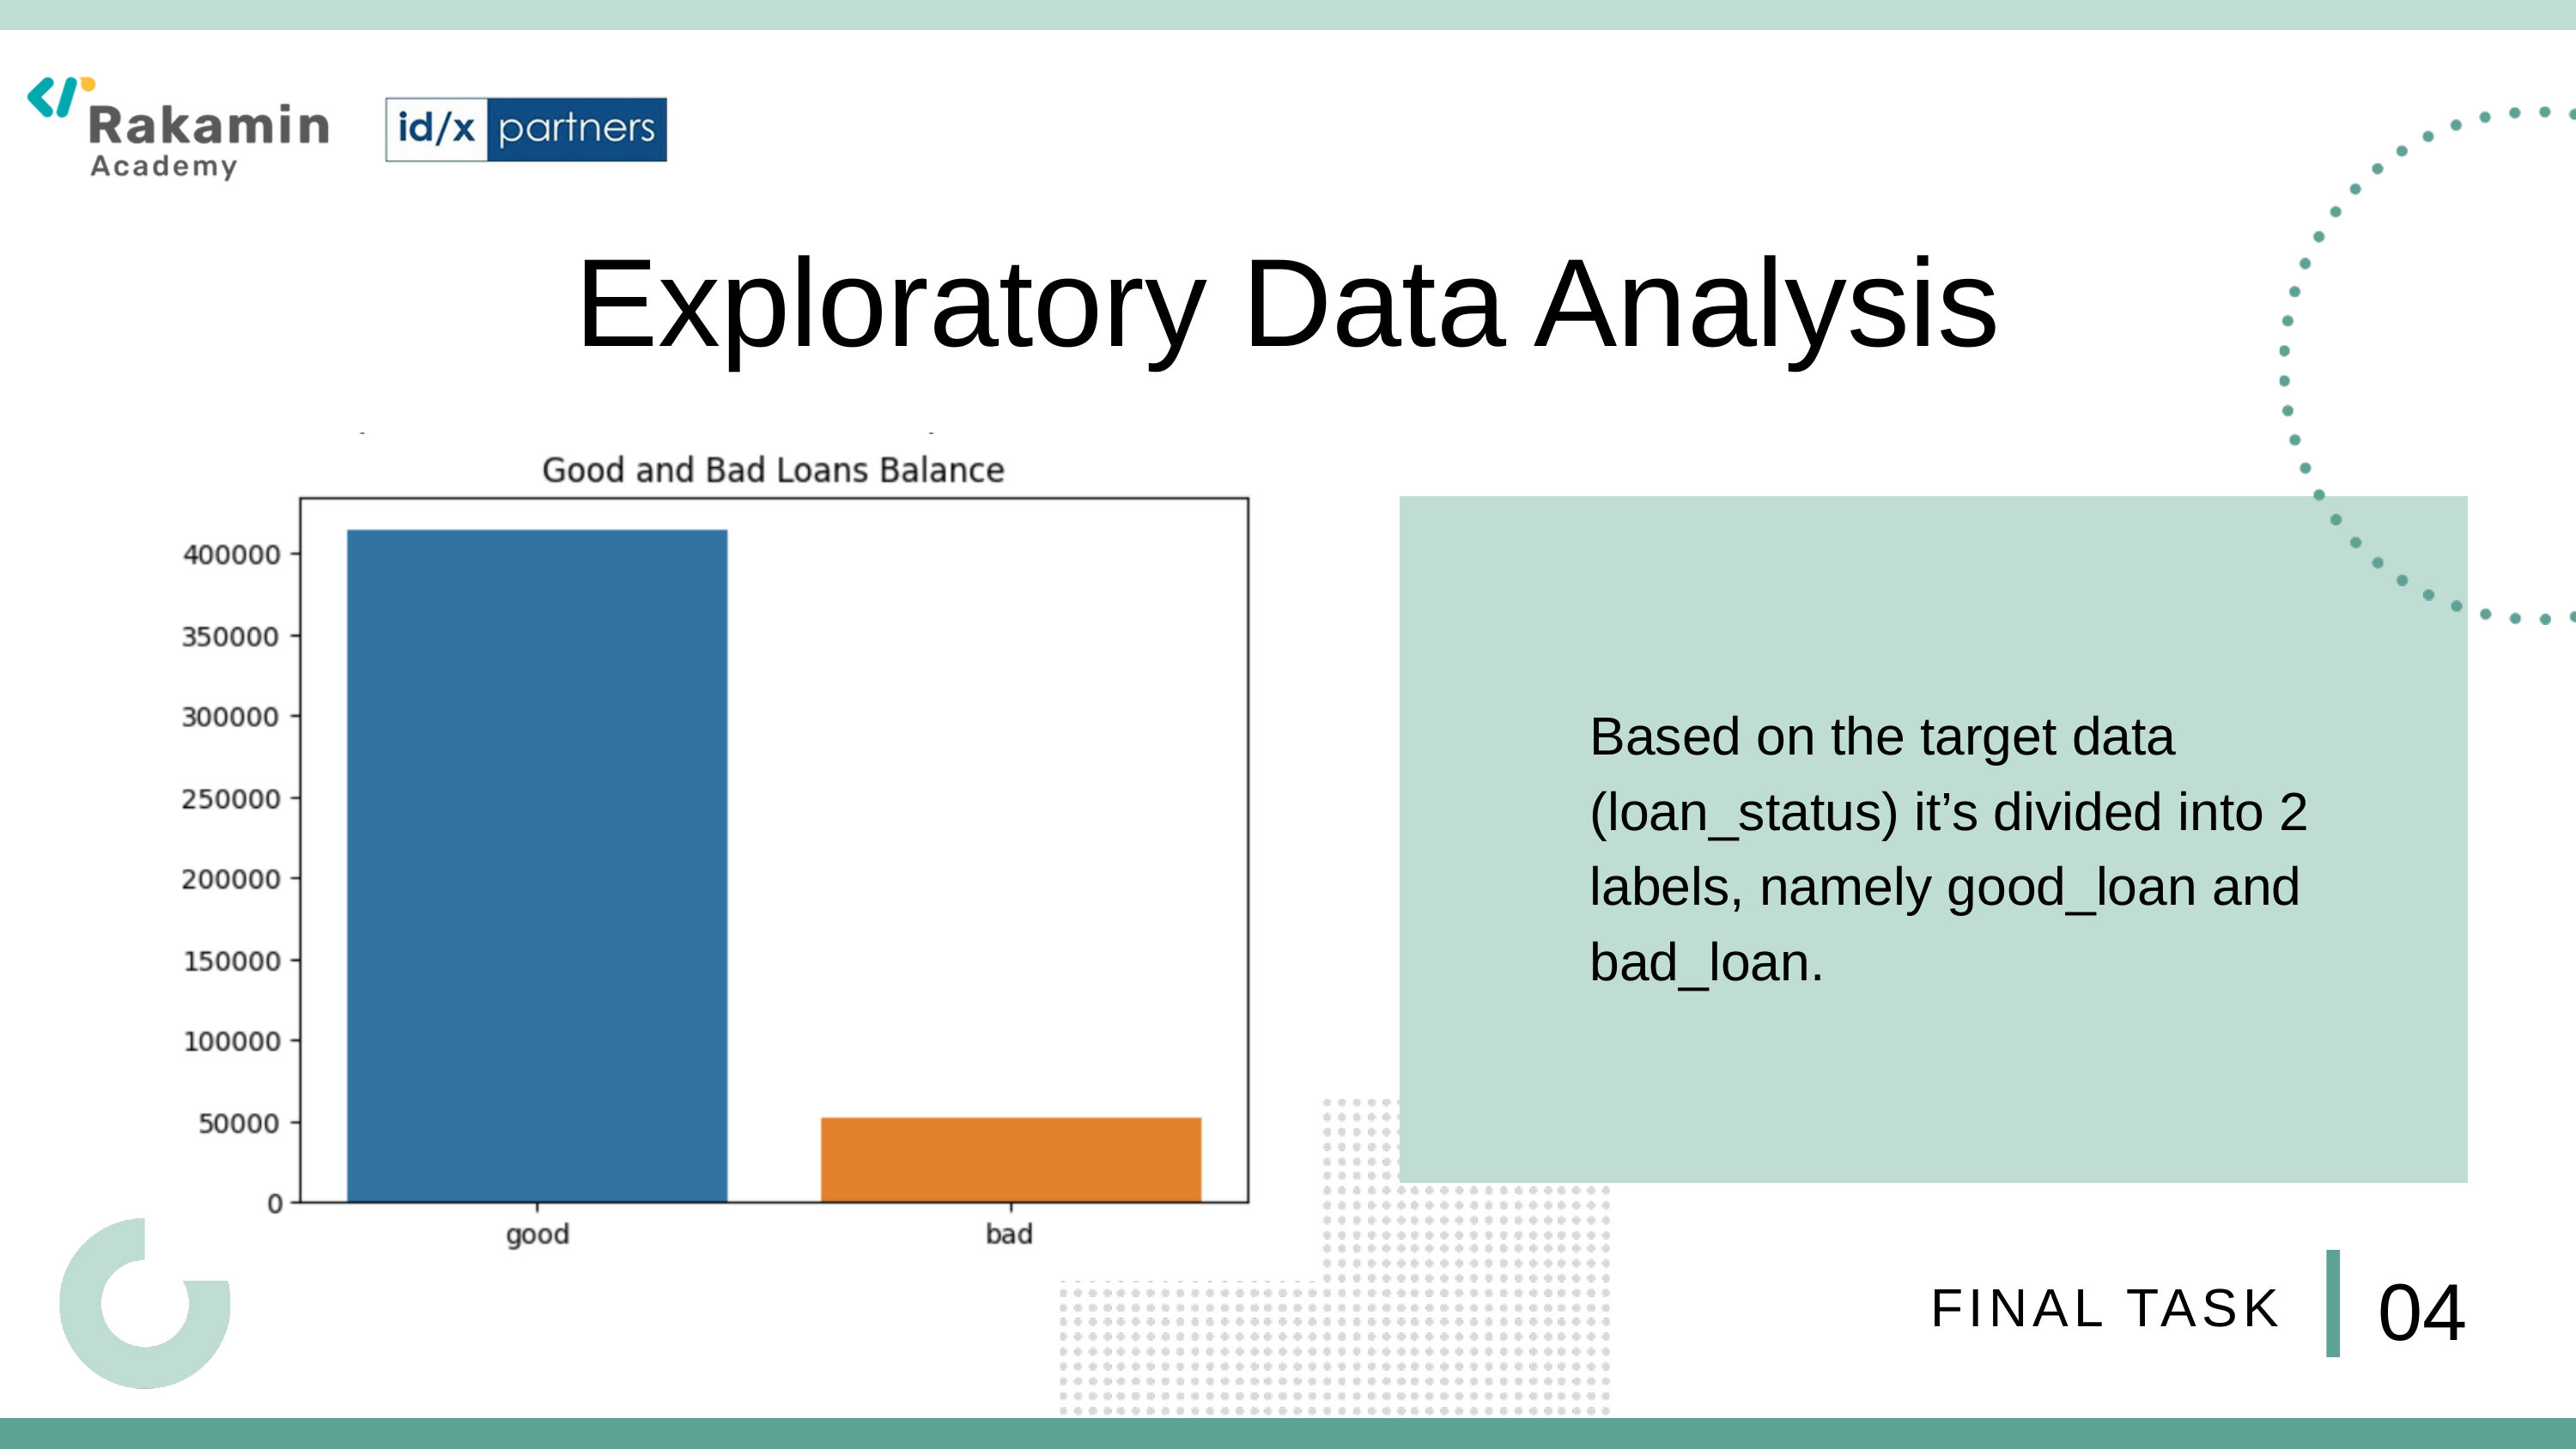

Exploratory Data Analysis

Based on the target data (loan_status) it’s divided into 2 labels, namely good_loan and bad_loan.

04

FINAL TASK